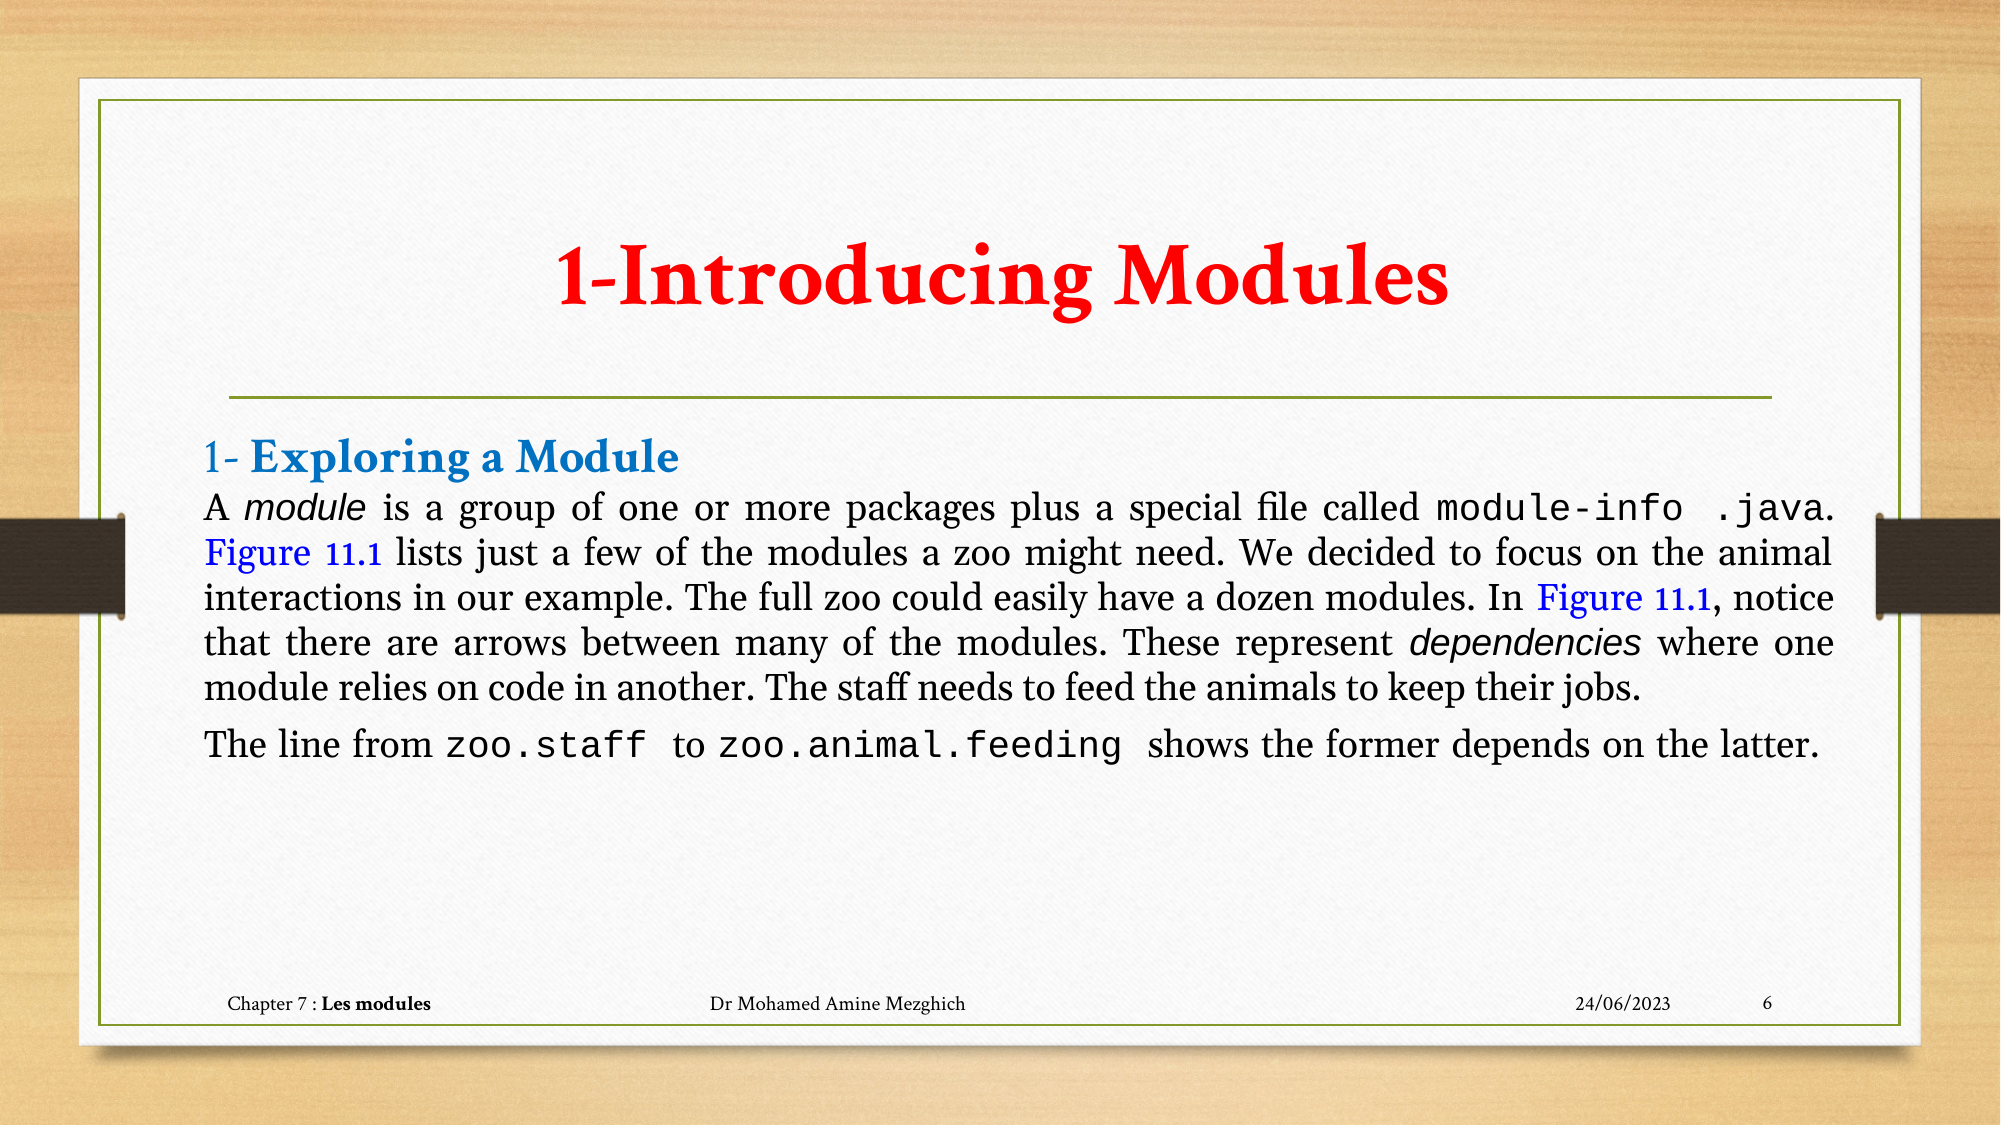

# 1-Introducing Modules
1- Exploring a Module
A module is a group of one or more packages plus a special file called module-info .java. Figure 11.1 lists just a few of the modules a zoo might need. We decided to focus on the animal interactions in our example. The full zoo could easily have a dozen modules. In Figure 11.1, notice that there are arrows between many of the modules. These represent dependencies where one module relies on code in another. The staff needs to feed the animals to keep their jobs.
The line from zoo.staff to zoo.animal.feeding shows the former depends on the latter.

Chapter 7 : Les modules                                                            Dr Mohamed Amine Mezghich
24/06/2023
6